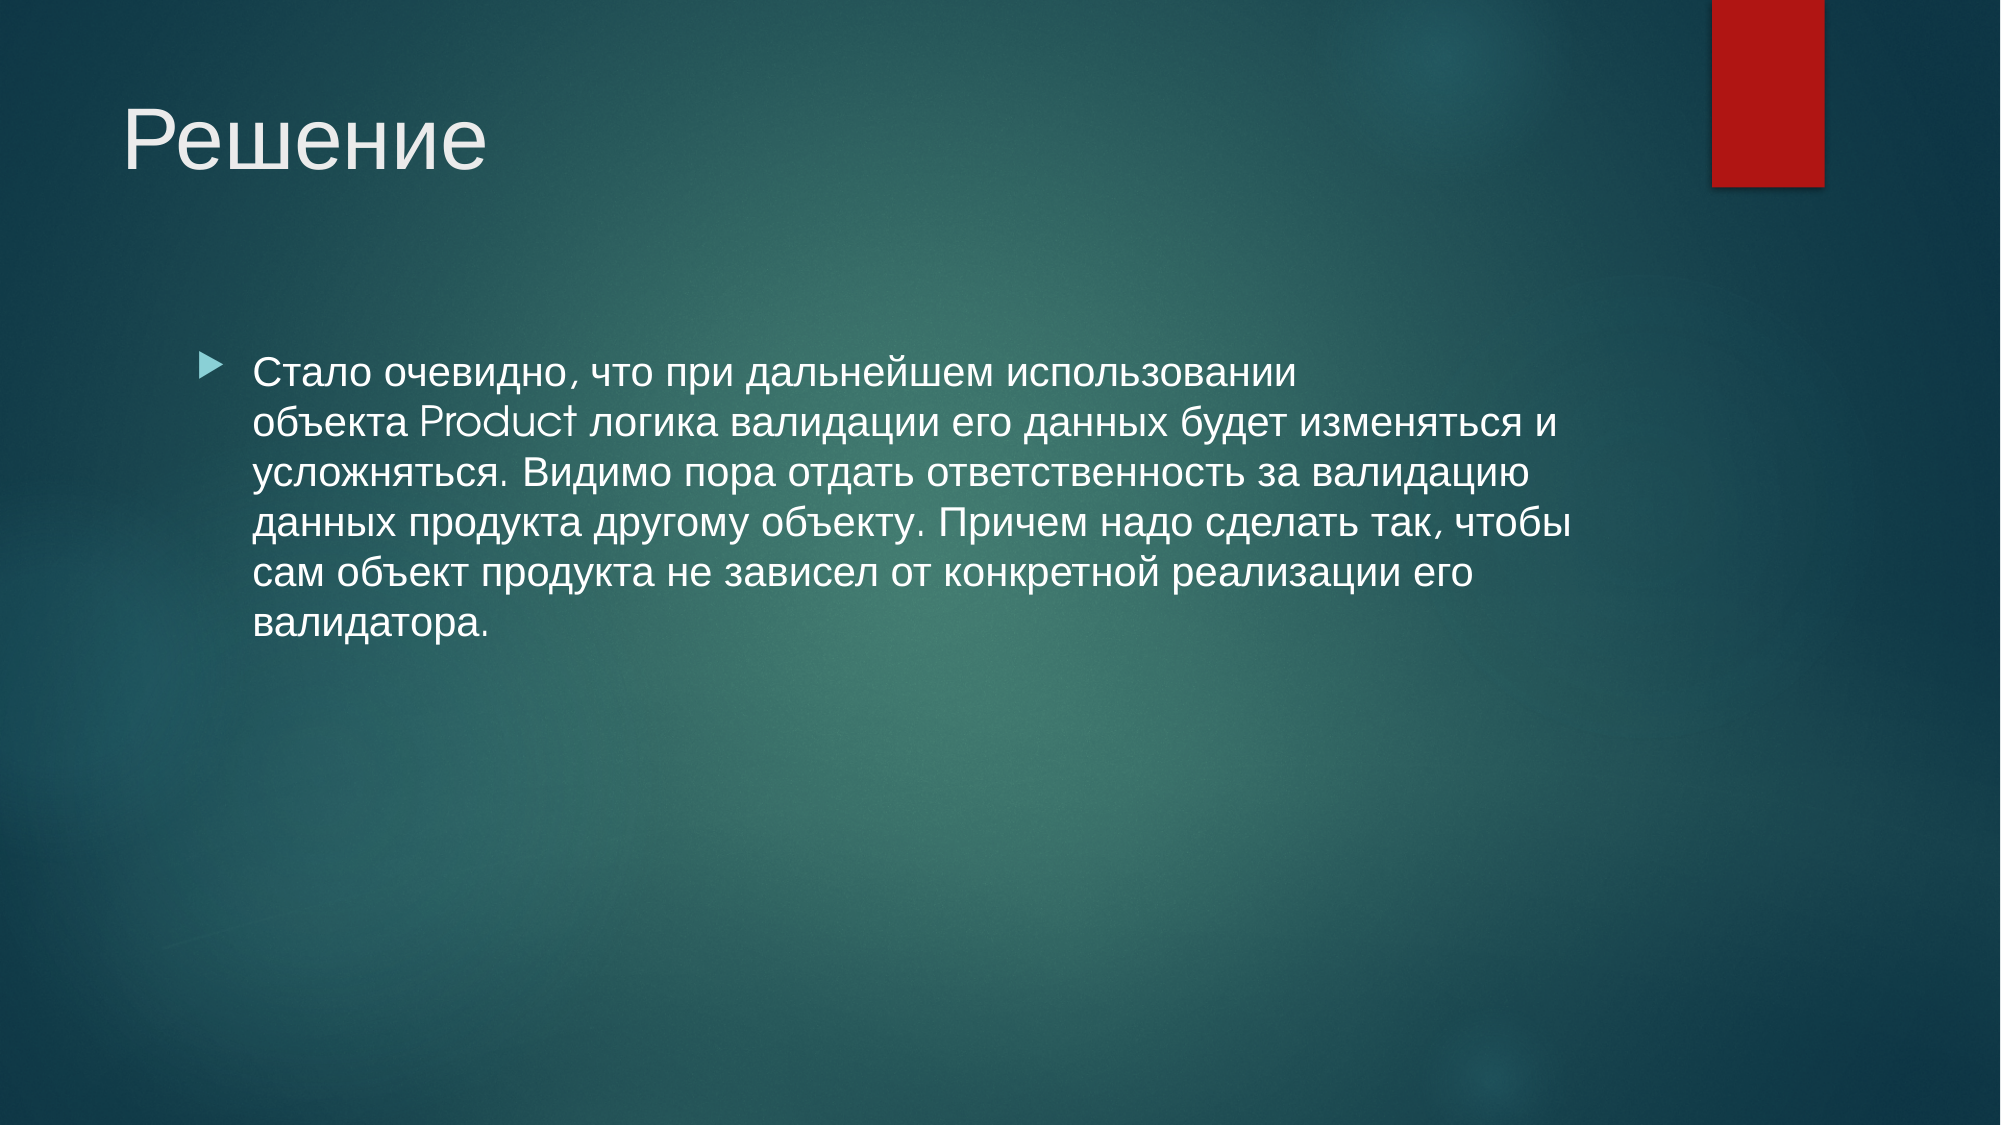

# Решение
Стало очевидно, что при дальнейшем использовании объекта Product логика валидации его данных будет изменяться и усложняться. Видимо пора отдать ответственность за валидацию данных продукта другому объекту. Причем надо сделать так, чтобы сам объект продукта не зависел от конкретной реализации его валидатора.